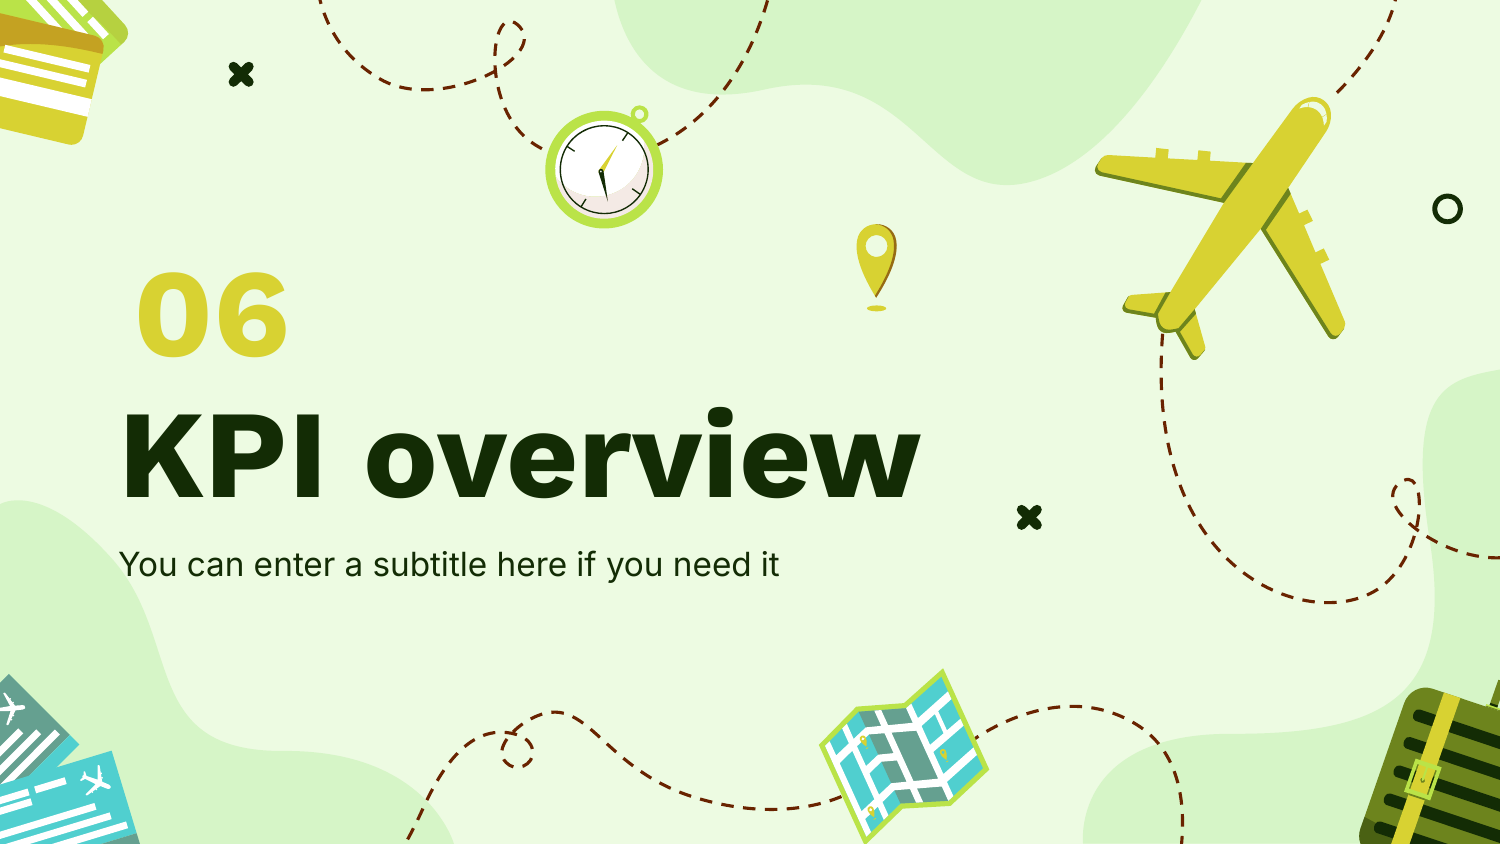

06

# KPI overview

You can enter a subtitle here if you need it